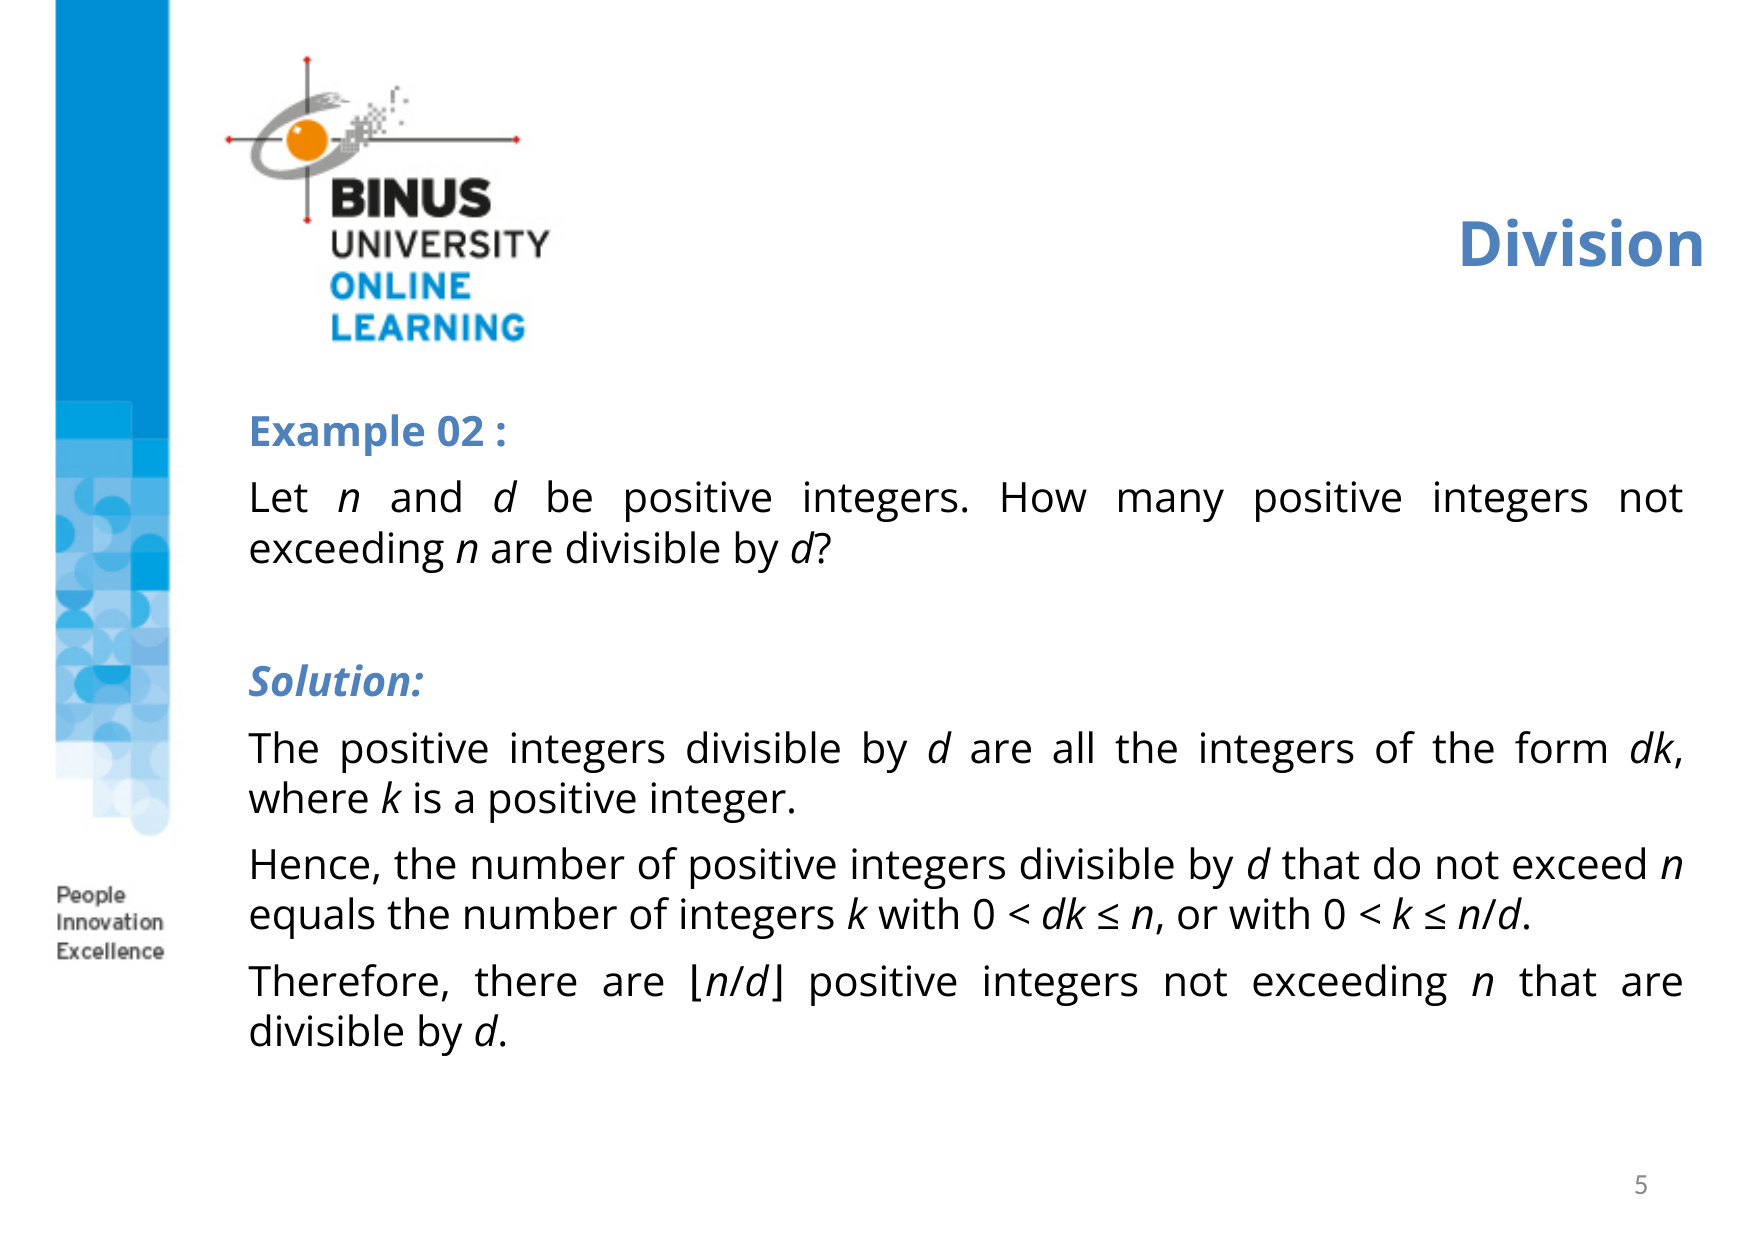

# Division
Example 02 :
Let n and d be positive integers. How many positive integers not exceeding n are divisible by d?

Solution:
The positive integers divisible by d are all the integers of the form dk, where k is a positive integer.
Hence, the number of positive integers divisible by d that do not exceed n equals the number of integers k with 0 < dk ≤ n, or with 0 < k ≤ n∕d.
Therefore, there are ⌊n∕d⌋ positive integers not exceeding n that are divisible by d.
5